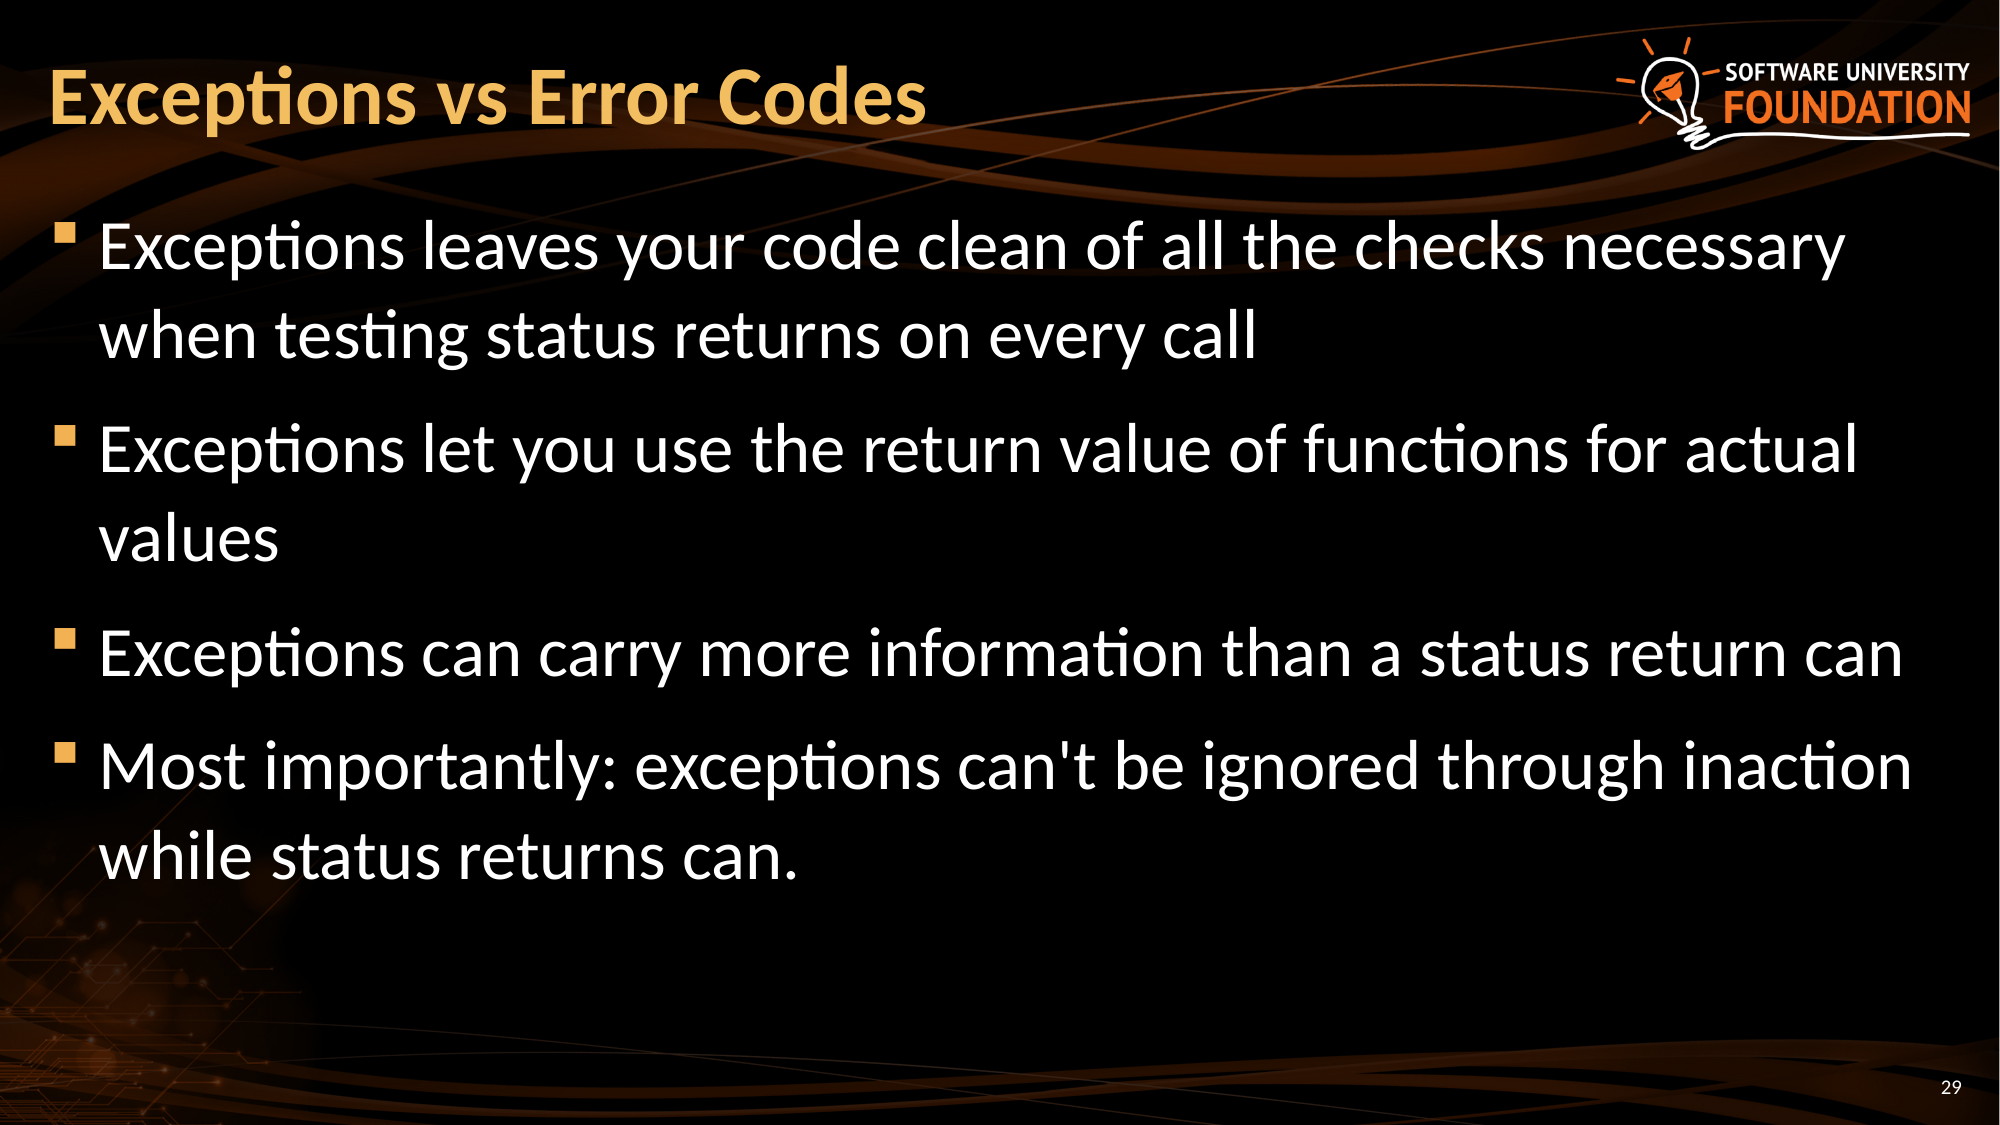

# Exceptions vs Error Codes
Exceptions leaves your code clean of all the checks necessary when testing status returns on every call
Exceptions let you use the return value of functions for actual values
Exceptions can carry more information than a status return can
Most importantly: exceptions can't be ignored through inaction while status returns can.
29